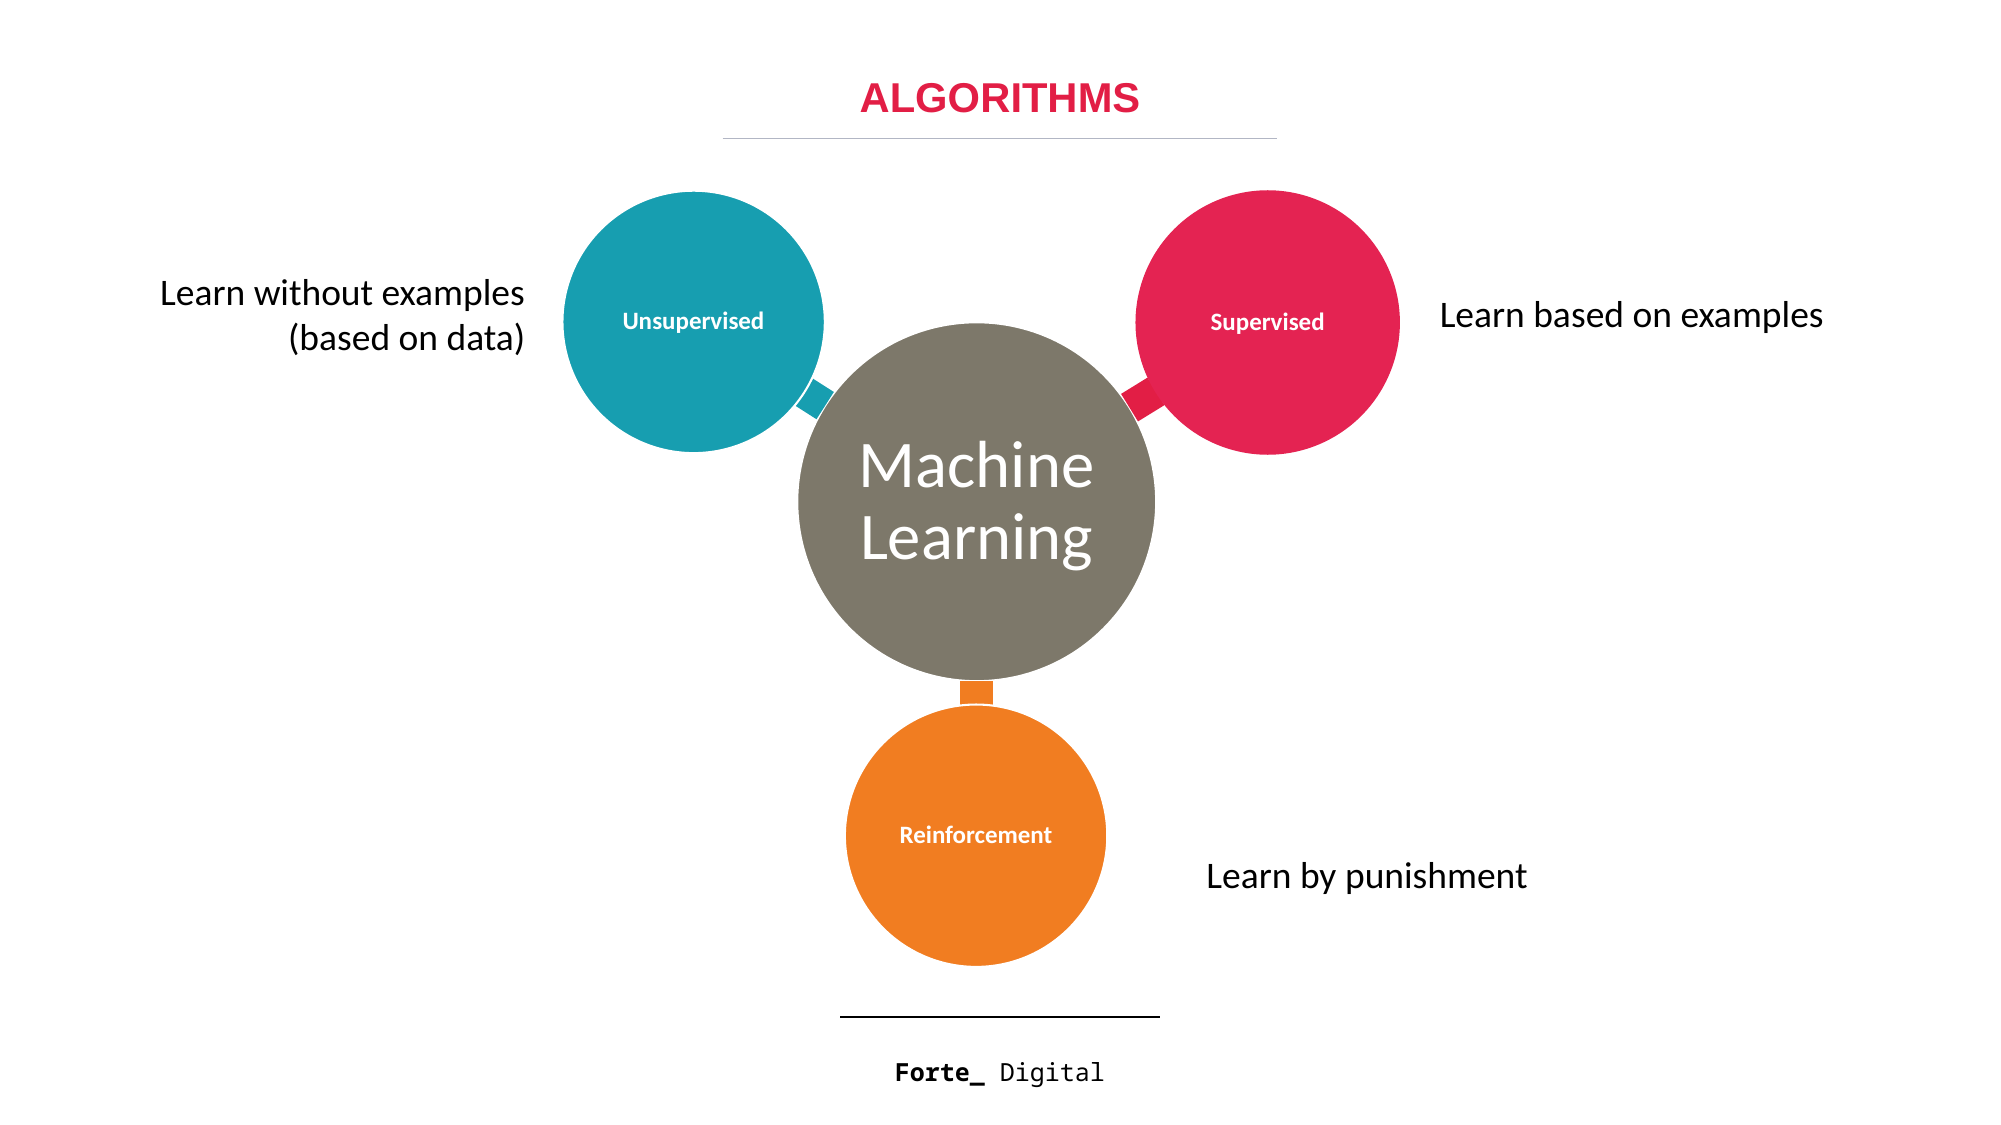

# ALgorithms
Machine Learning

Unsupervised

Reinforcement

Supervised
Learn without examples
(based on data)
Learn based on examples
Learn by punishment